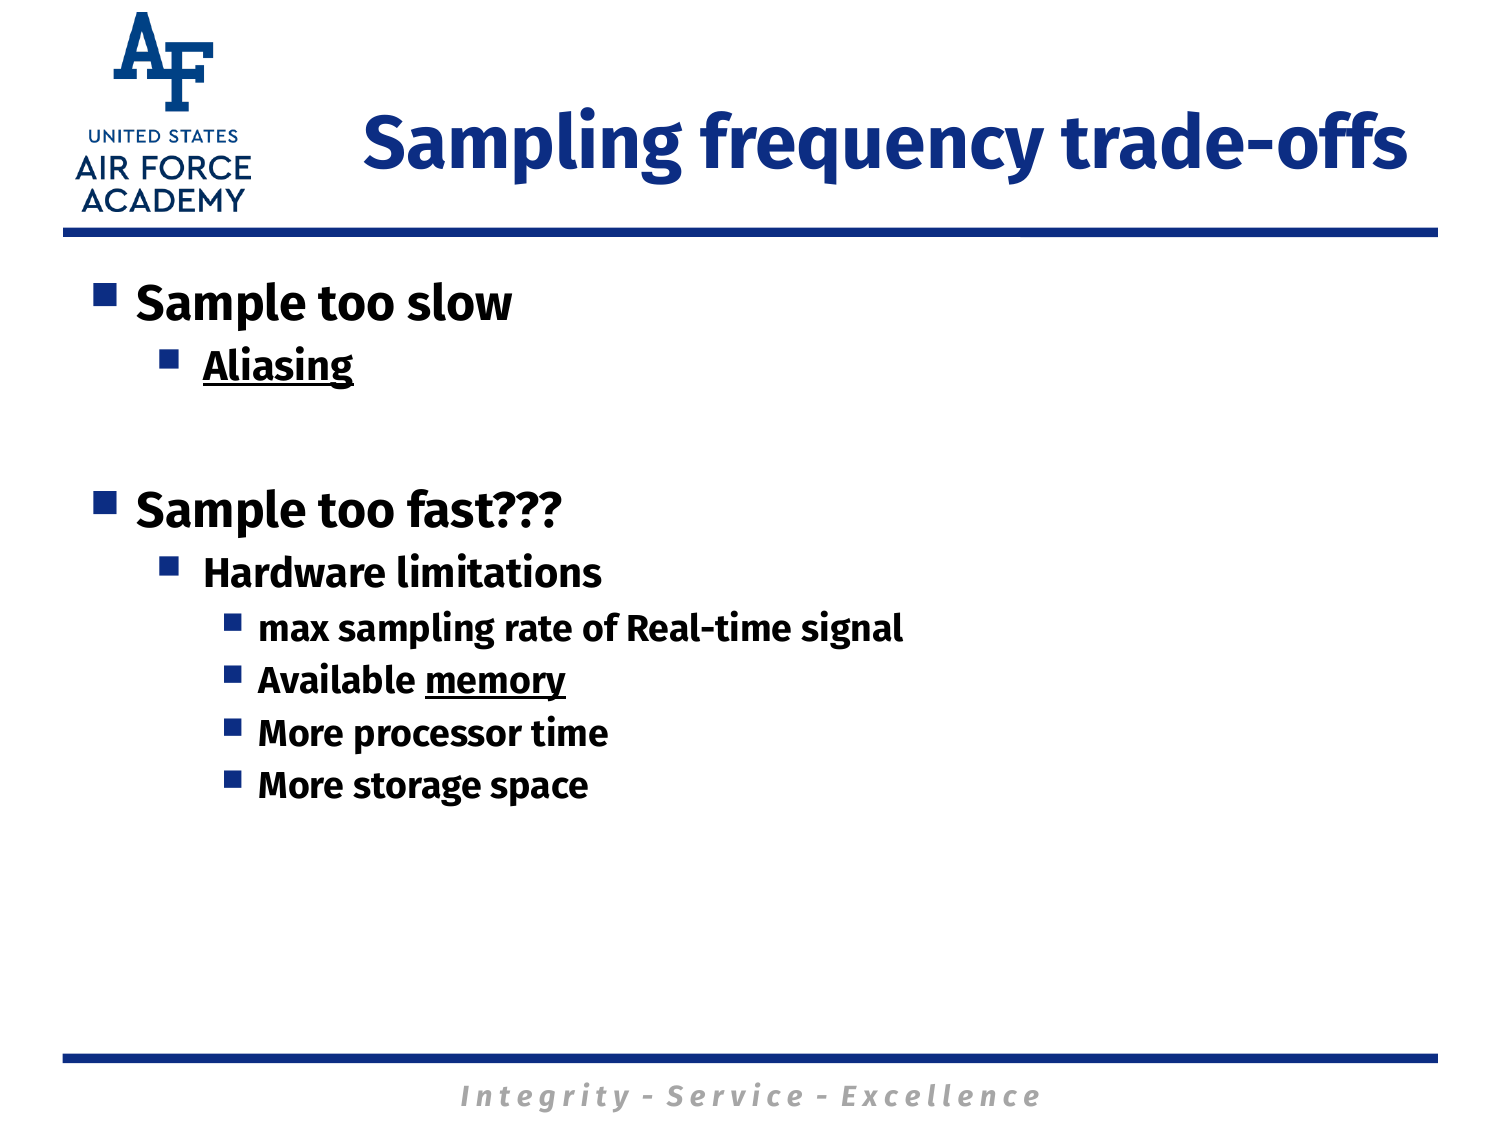

# Sampling frequency trade-offs
Sample too slow
Aliasing

Sample too fast???
Hardware limitations
max sampling rate of Real-time signal
Available memory
More processor time
More storage space